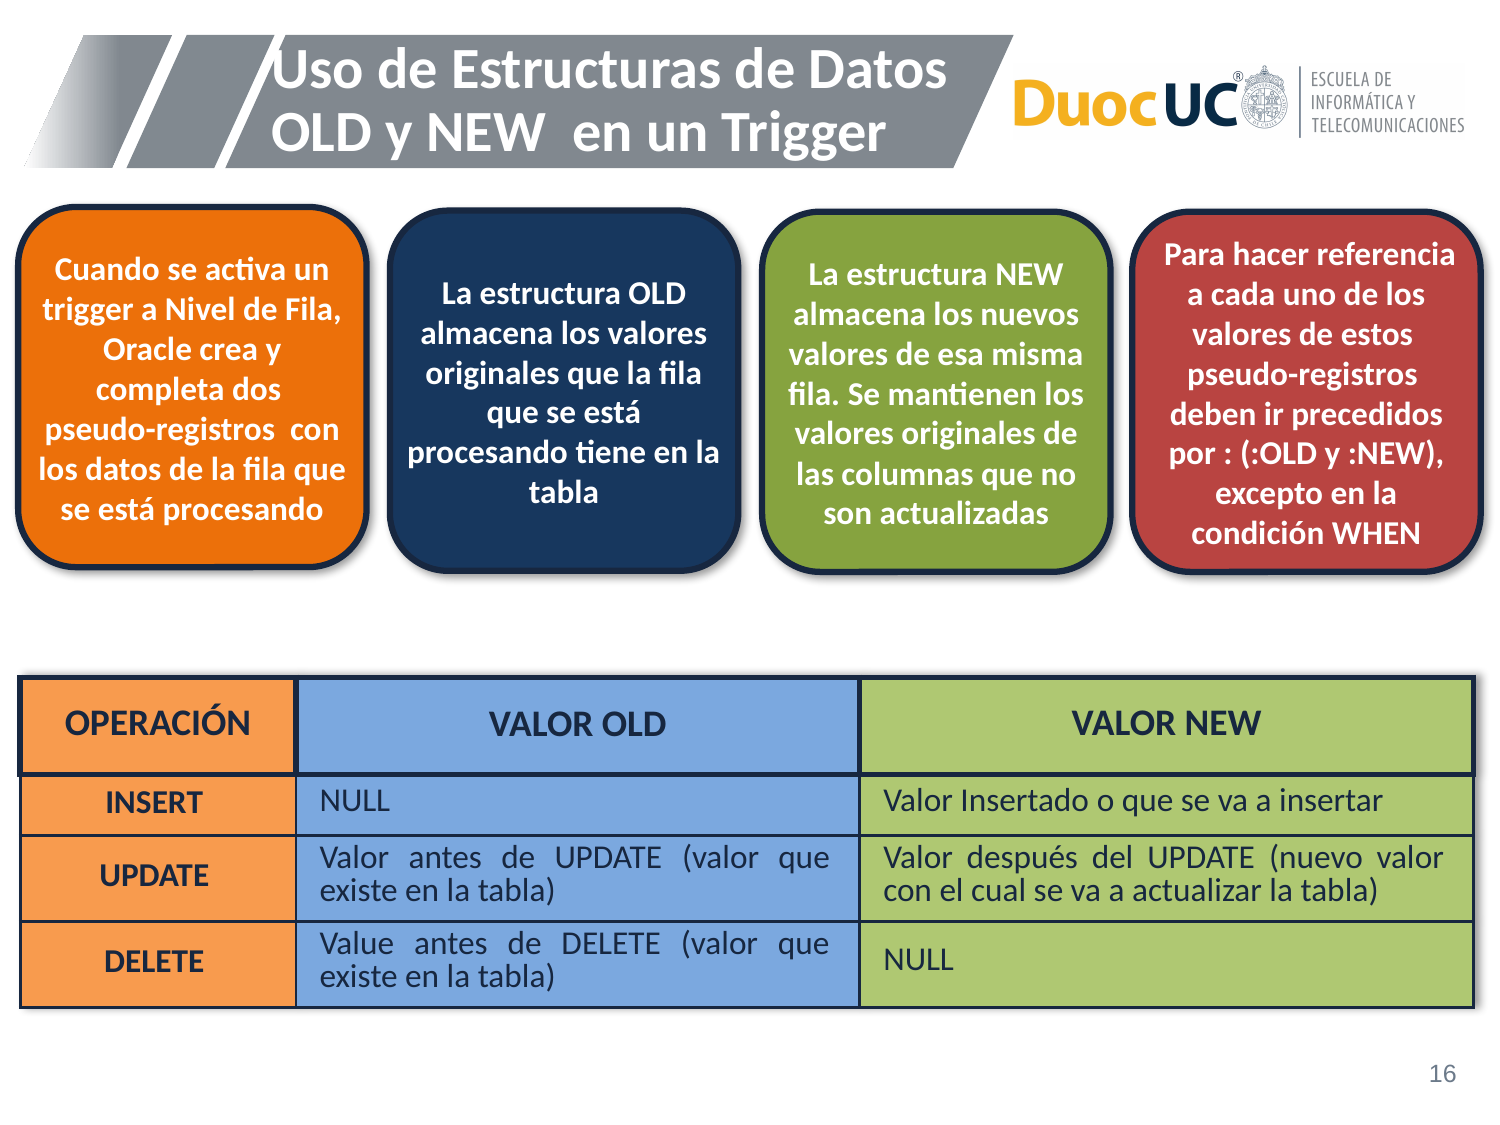

# Uso de Estructuras de Datos OLD y NEW  en un Trigger
Cuando se activa un trigger a Nivel de Fila, Oracle crea y completa dos
pseudo-registros  con los datos de la fila que se está procesando
La estructura OLD almacena los valores originales que la fila que se está procesando tiene en la tabla
La estructura NEW almacena los nuevos valores de esa misma fila. Se mantienen los valores originales de las columnas que no son actualizadas
 Para hacer referencia a cada uno de los valores de estos
pseudo-registros  deben ir precedidos por : (:OLD y :NEW), excepto en la condición WHEN
| OPERACIÓN | VALOR OLD | VALOR NEW |
| --- | --- | --- |
| INSERT | NULL | Valor Insertado o que se va a insertar |
| UPDATE | Valor antes de UPDATE (valor que existe en la tabla) | Valor después del UPDATE (nuevo valor con el cual se va a actualizar la tabla) |
| DELETE | Value antes de DELETE (valor que existe en la tabla) | NULL |